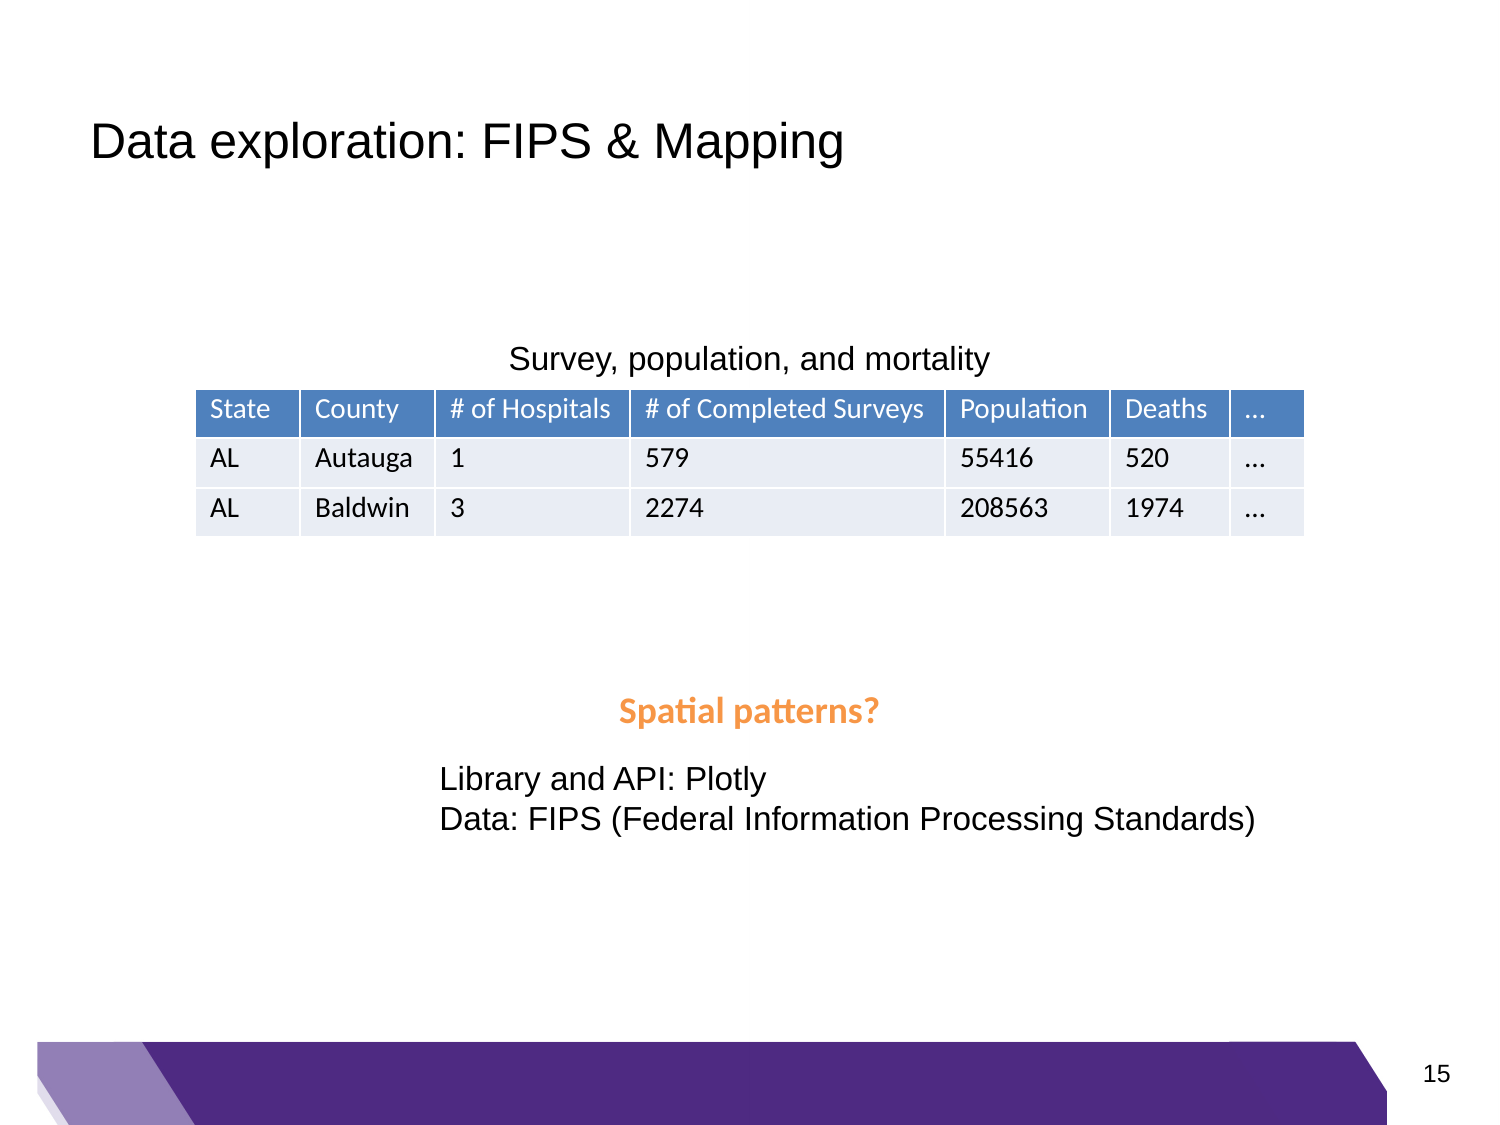

# Data exploration: FIPS & Mapping
Survey, population, and mortality
| State | County | # of Hospitals | # of Completed Surveys | Population | Deaths | … |
| --- | --- | --- | --- | --- | --- | --- |
| AL | Autauga | 1 | 579 | 55416 | 520 | … |
| AL | Baldwin | 3 | 2274 | 208563 | 1974 | … |
Spatial patterns?
Library and API: Plotly
Data: FIPS (Federal Information Processing Standards)

15